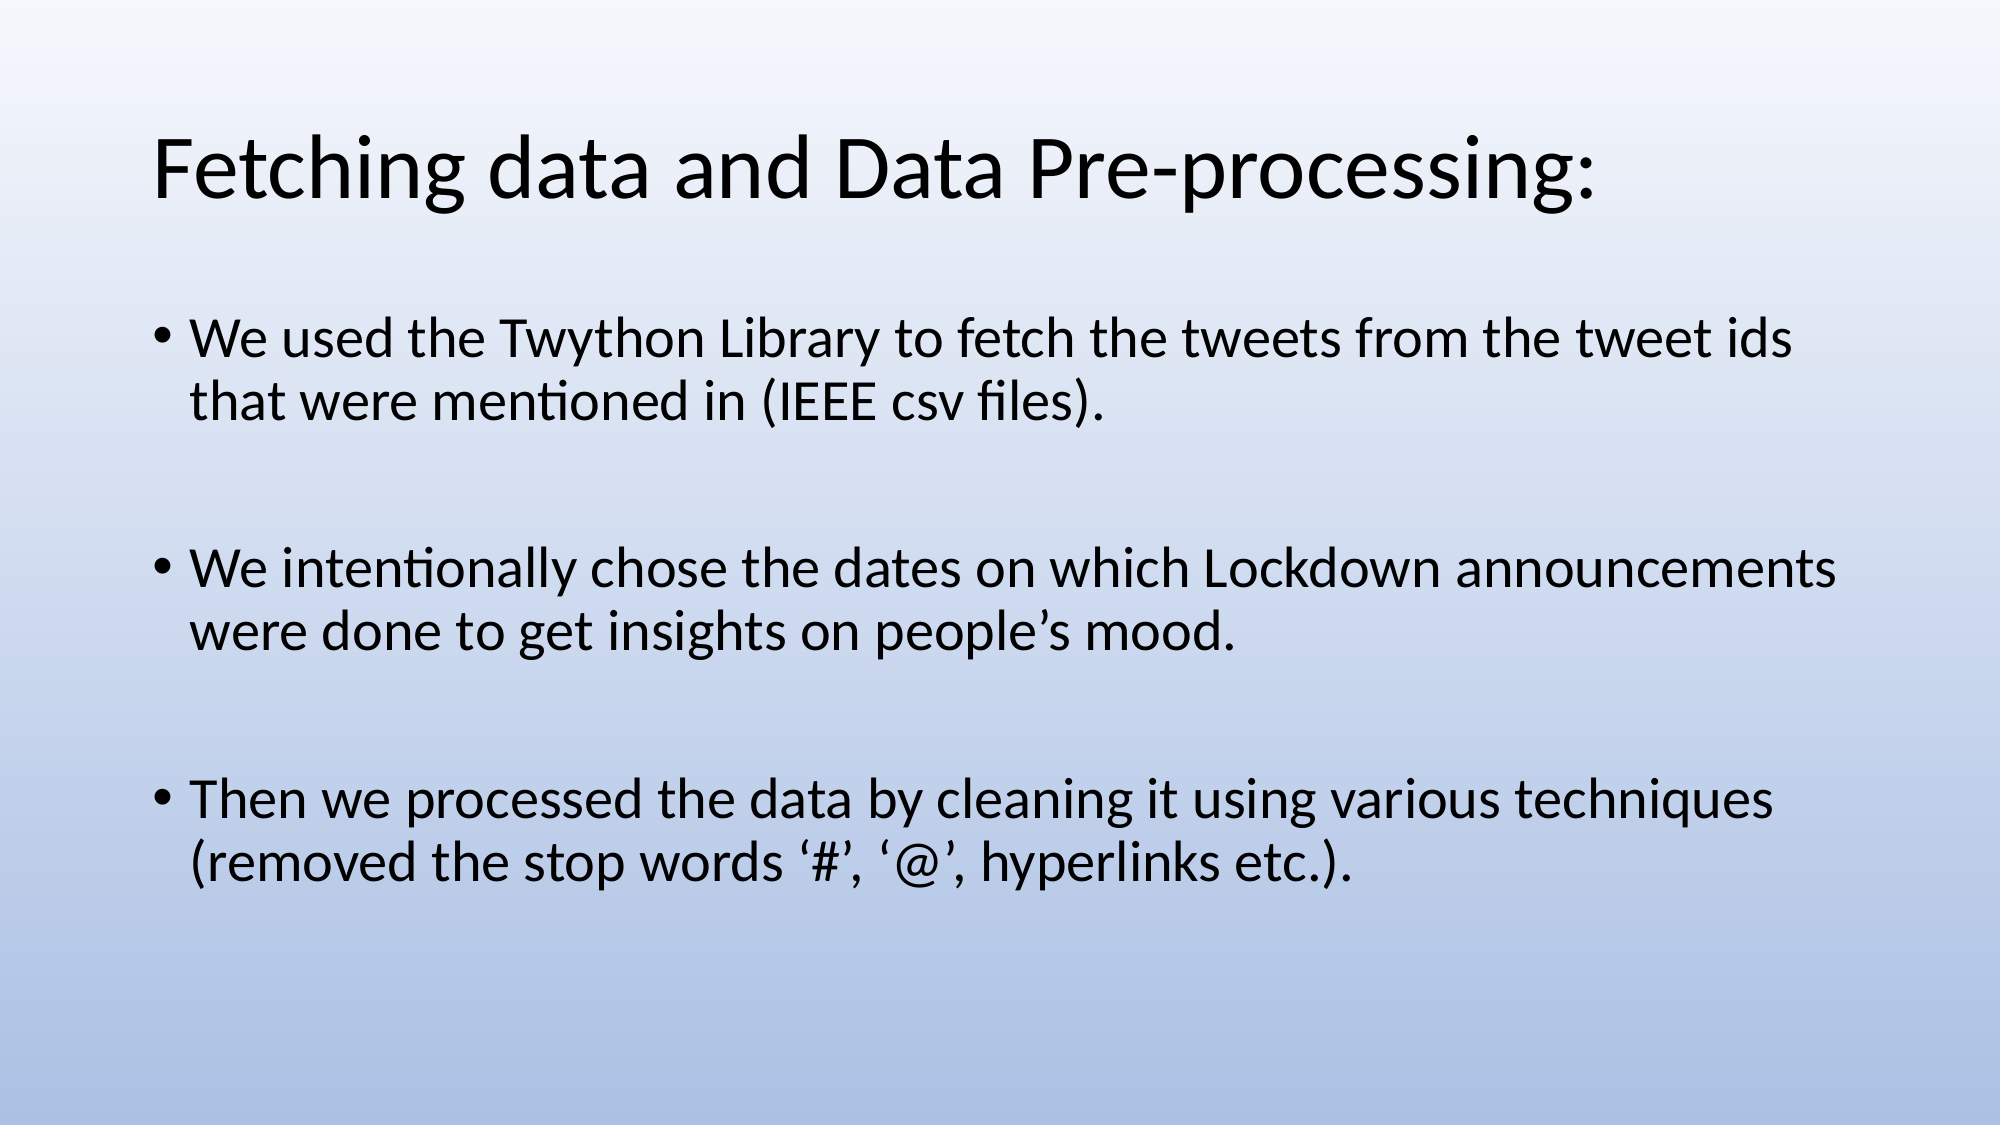

# Fetching data and Data Pre-processing:
We used the Twython Library to fetch the tweets from the tweet ids that were mentioned in (IEEE csv files).

We intentionally chose the dates on which Lockdown announcements were done to get insights on people’s mood.

Then we processed the data by cleaning it using various techniques (removed the stop words ‘#’, ‘@’, hyperlinks etc.).